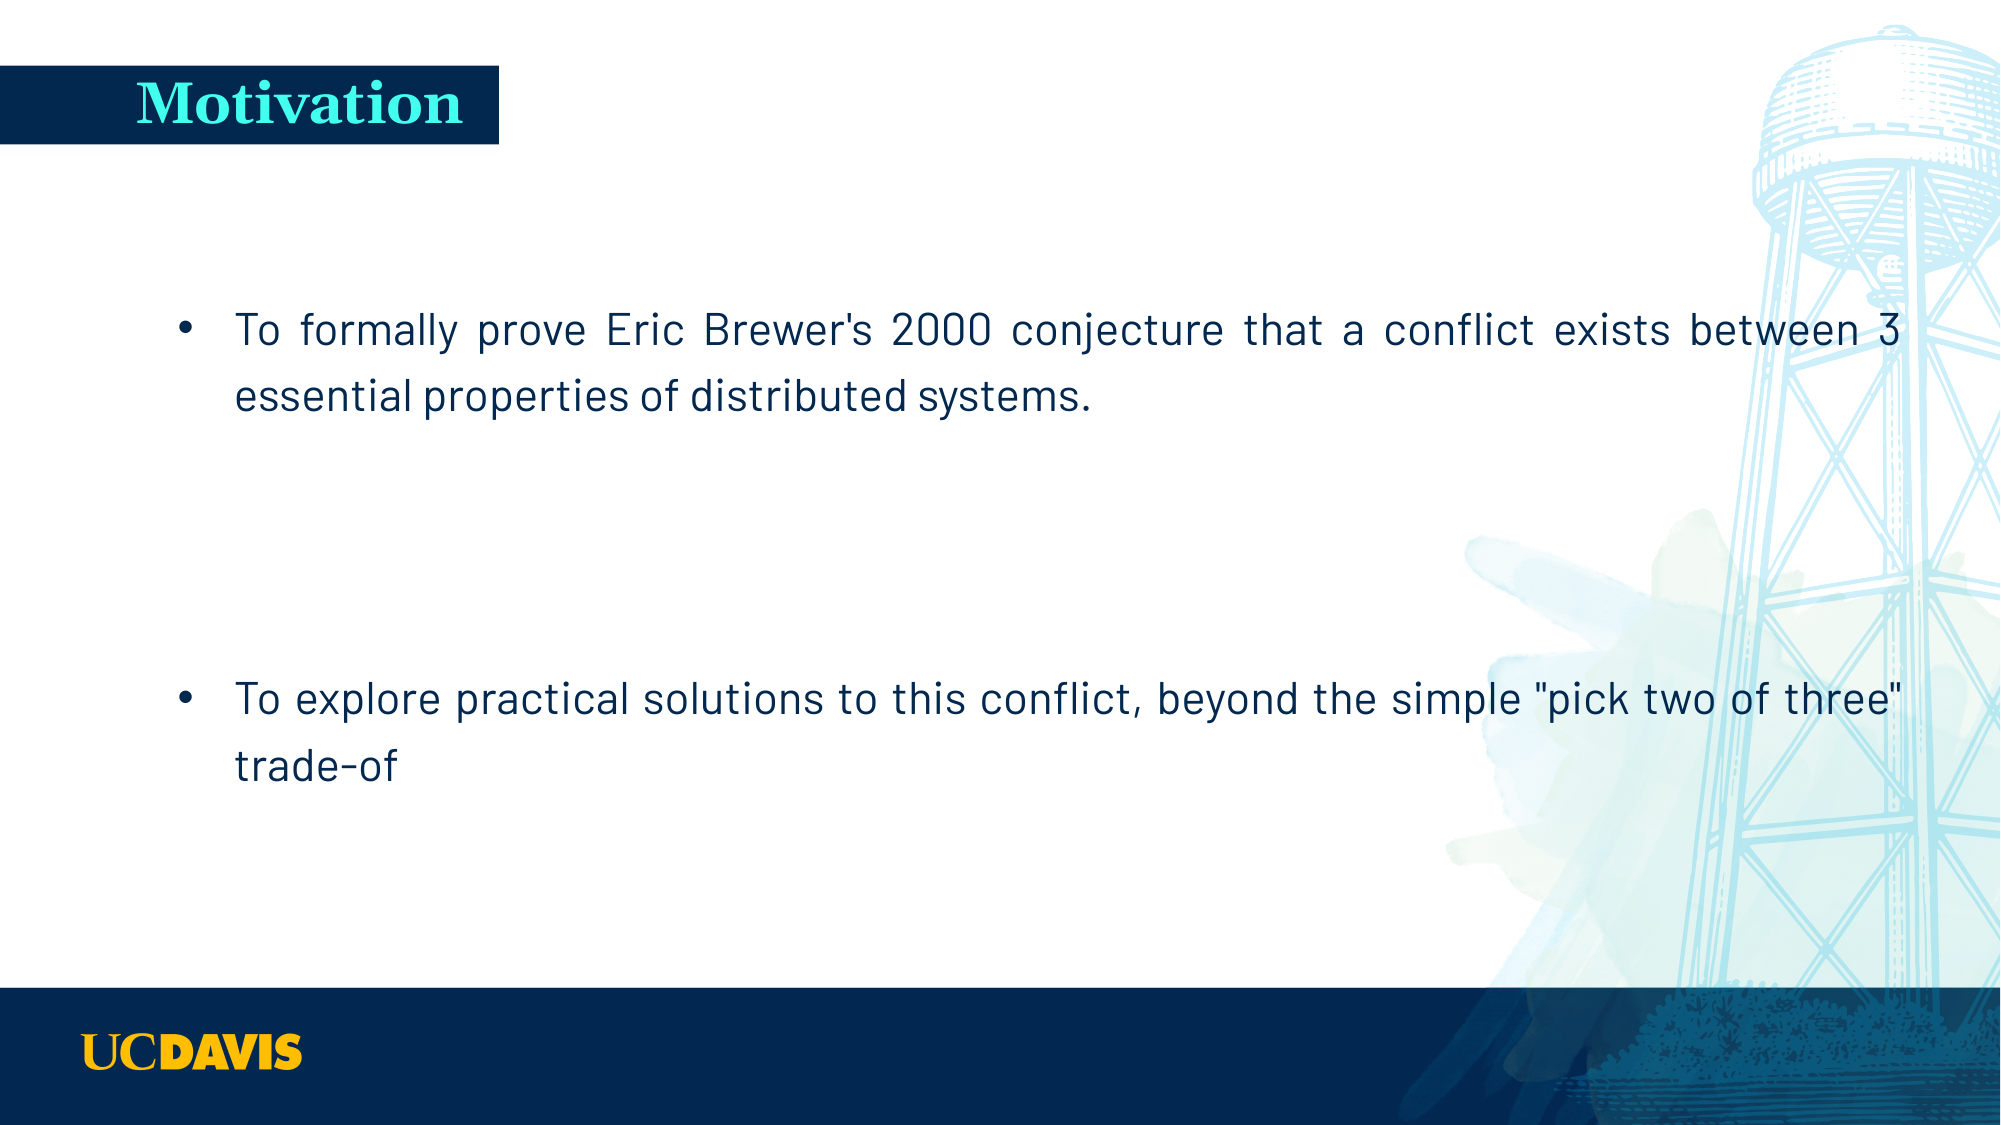

# Motivation
To formally prove Eric Brewer's 2000 conjecture that a conflict exists between 3 essential properties of distributed systems.

To explore practical solutions to this conflict, beyond the simple "pick two of three" trade-of